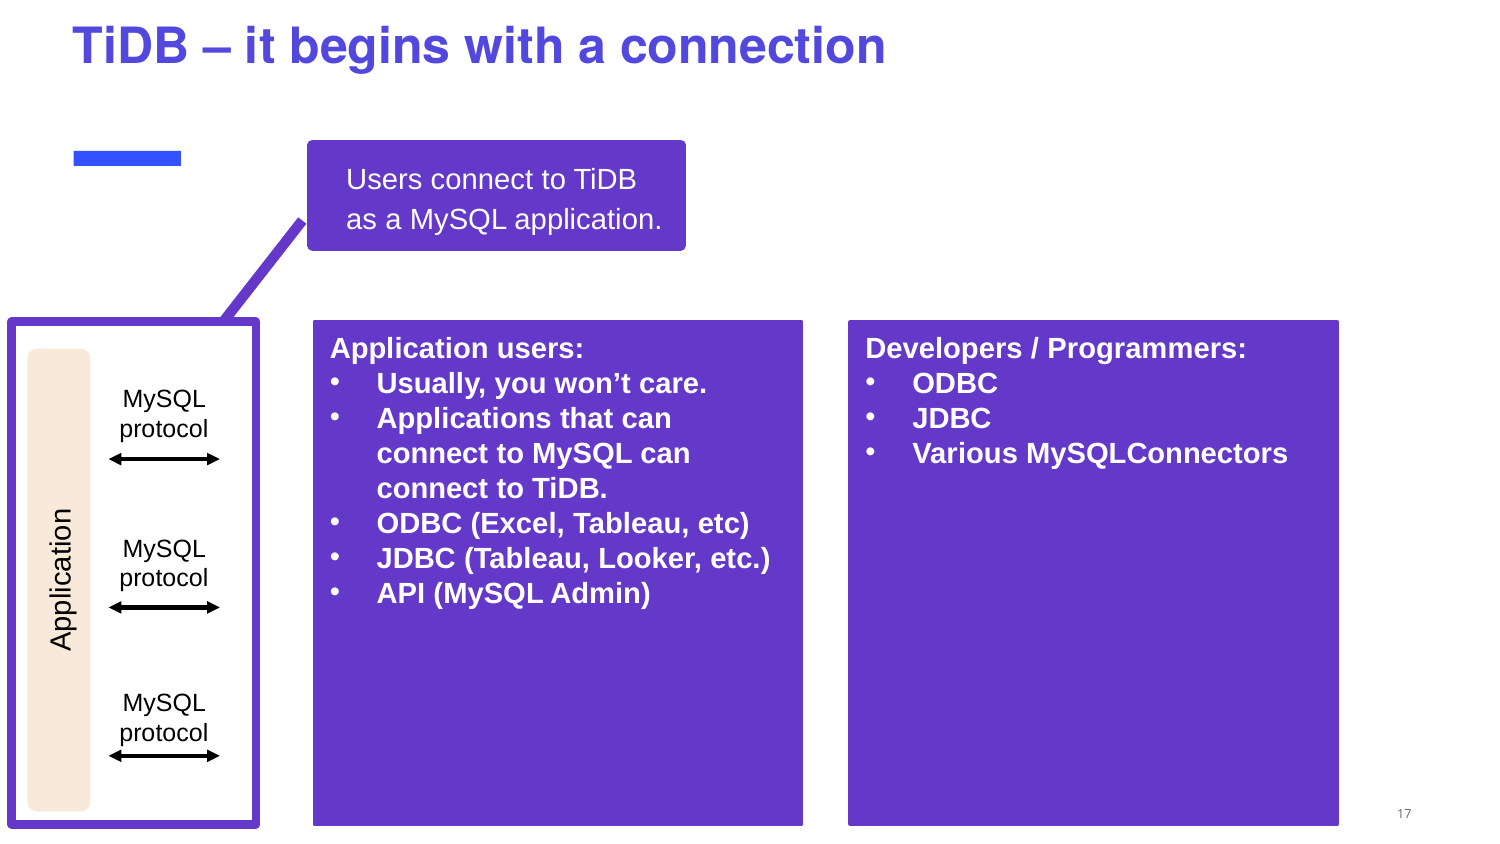

# TiDB – it begins with a connection
Users connect to TiDB as a MySQL application.

Application users:
Usually, you won’t care.
Applications that can connect to MySQL can connect to TiDB.
ODBC (Excel, Tableau, etc)
JDBC (Tableau, Looker, etc.)
API (MySQL Admin)
Developers / Programmers:
ODBC
JDBC
Various MySQLConnectors

MySQL protocol
MySQL protocol
Application
MySQL protocol